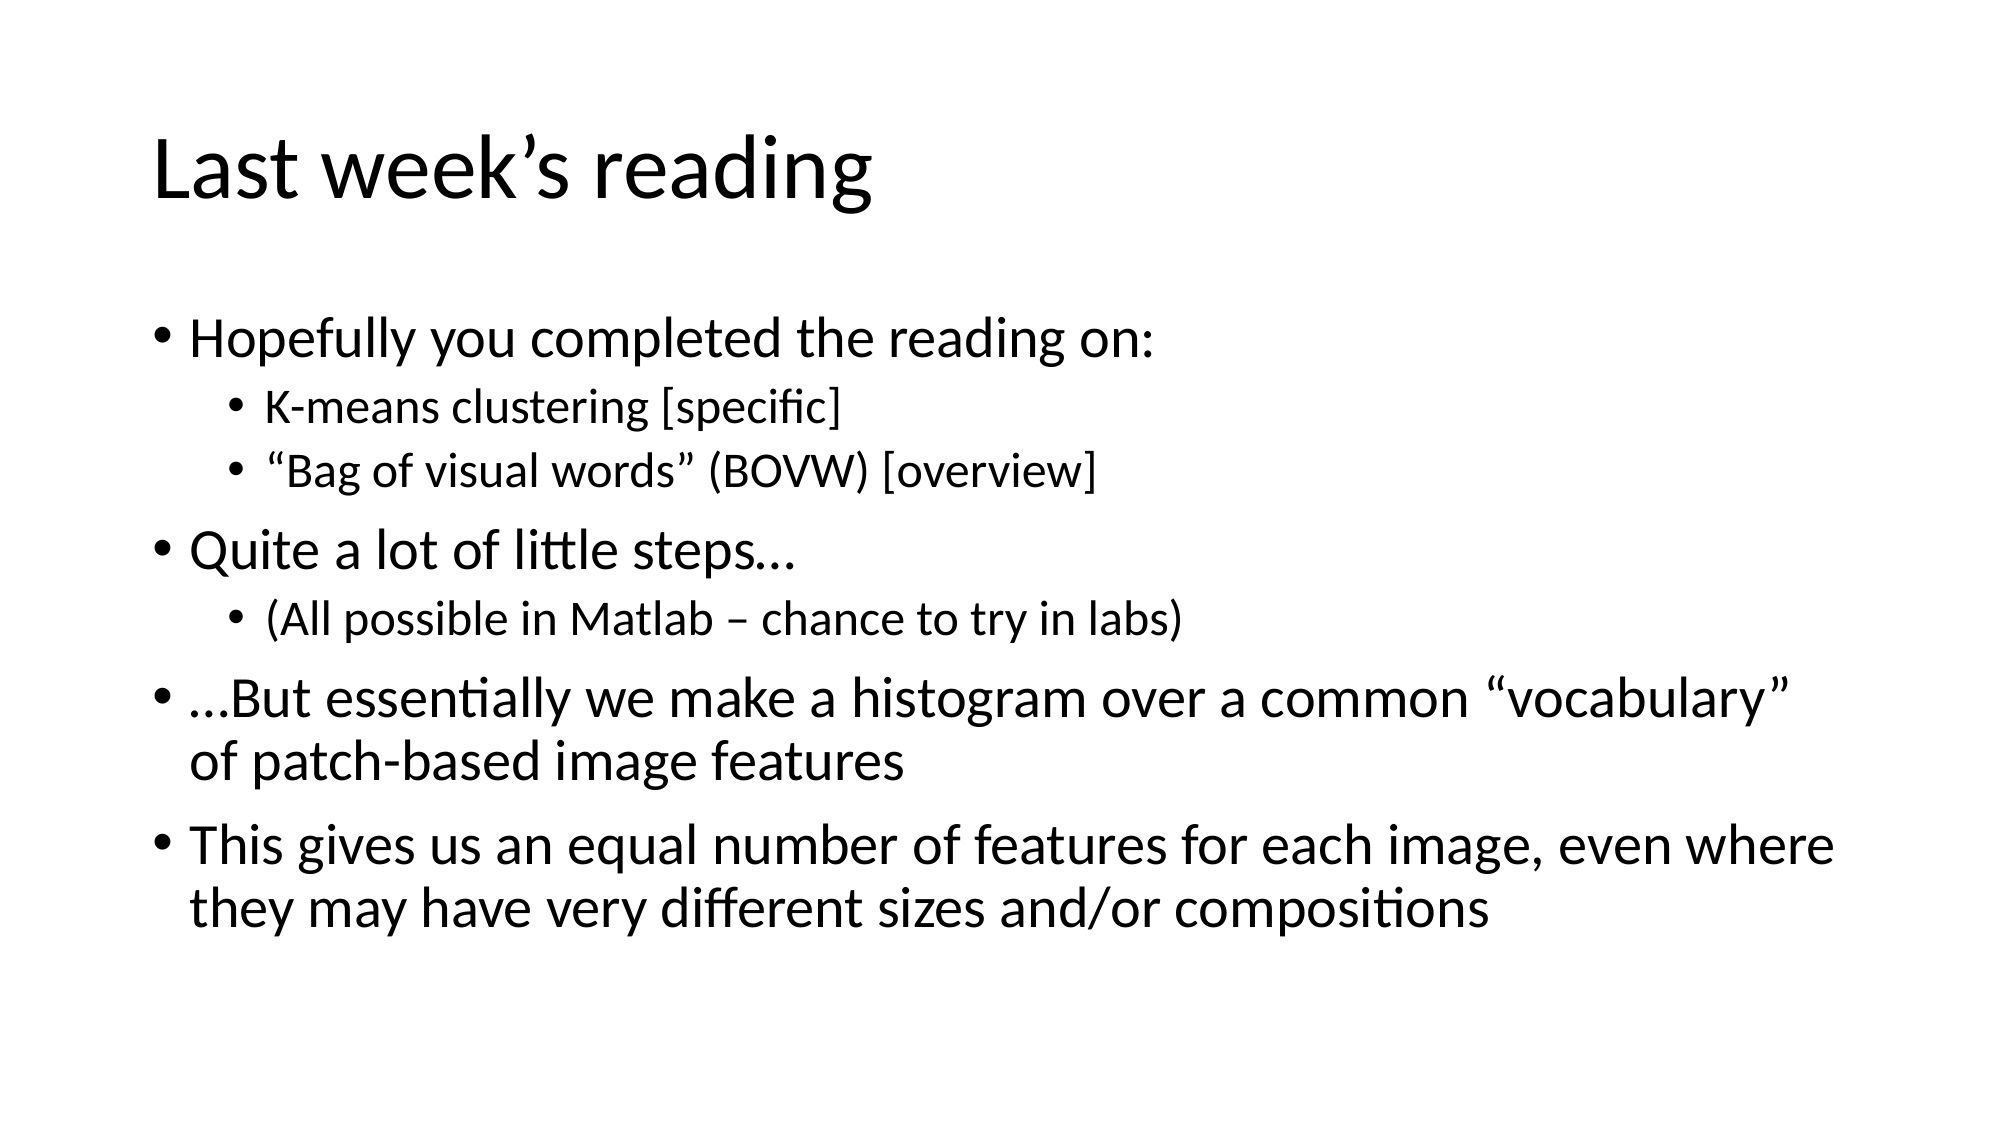

# Last week’s reading
Hopefully you completed the reading on:
K-means clustering [specific]
“Bag of visual words” (BOVW) [overview]
Quite a lot of little steps…
(All possible in Matlab – chance to try in labs)
…But essentially we make a histogram over a common “vocabulary” of patch-based image features
This gives us an equal number of features for each image, even where they may have very different sizes and/or compositions